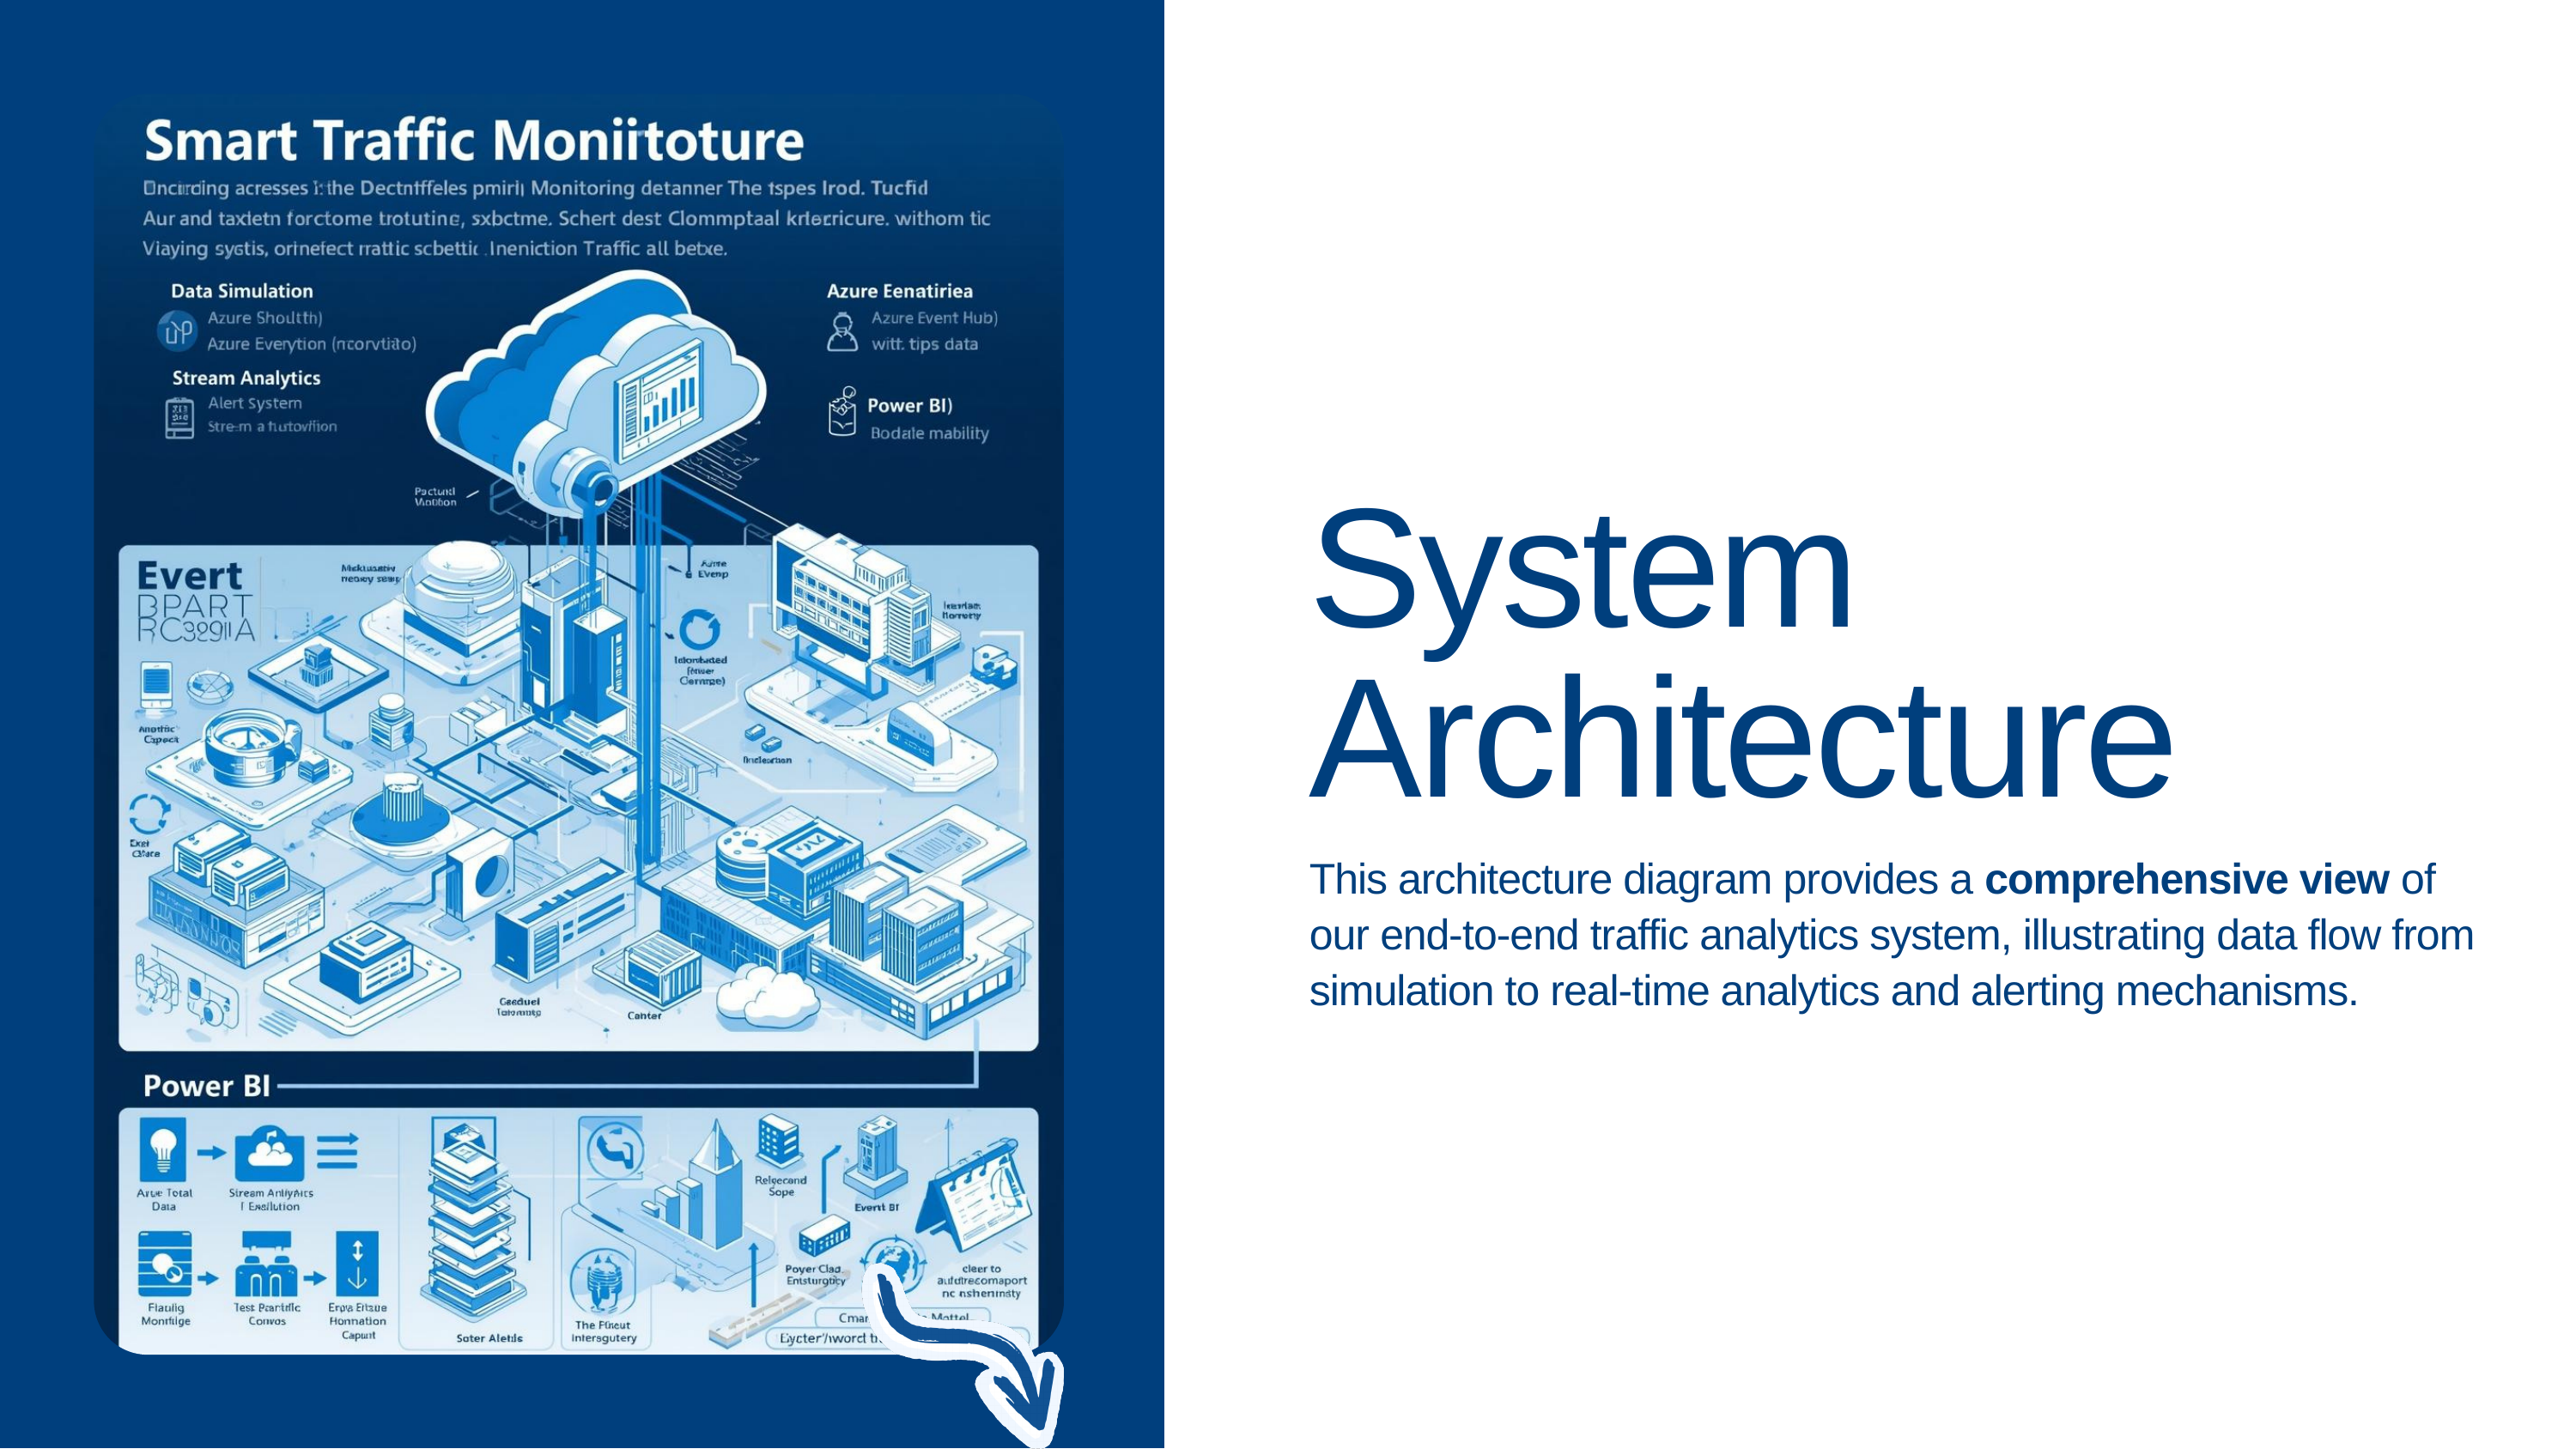

System Architecture
This architecture diagram provides a comprehensive view of our end-to-end traffic analytics system, illustrating data flow from simulation to real-time analytics and alerting mechanisms.